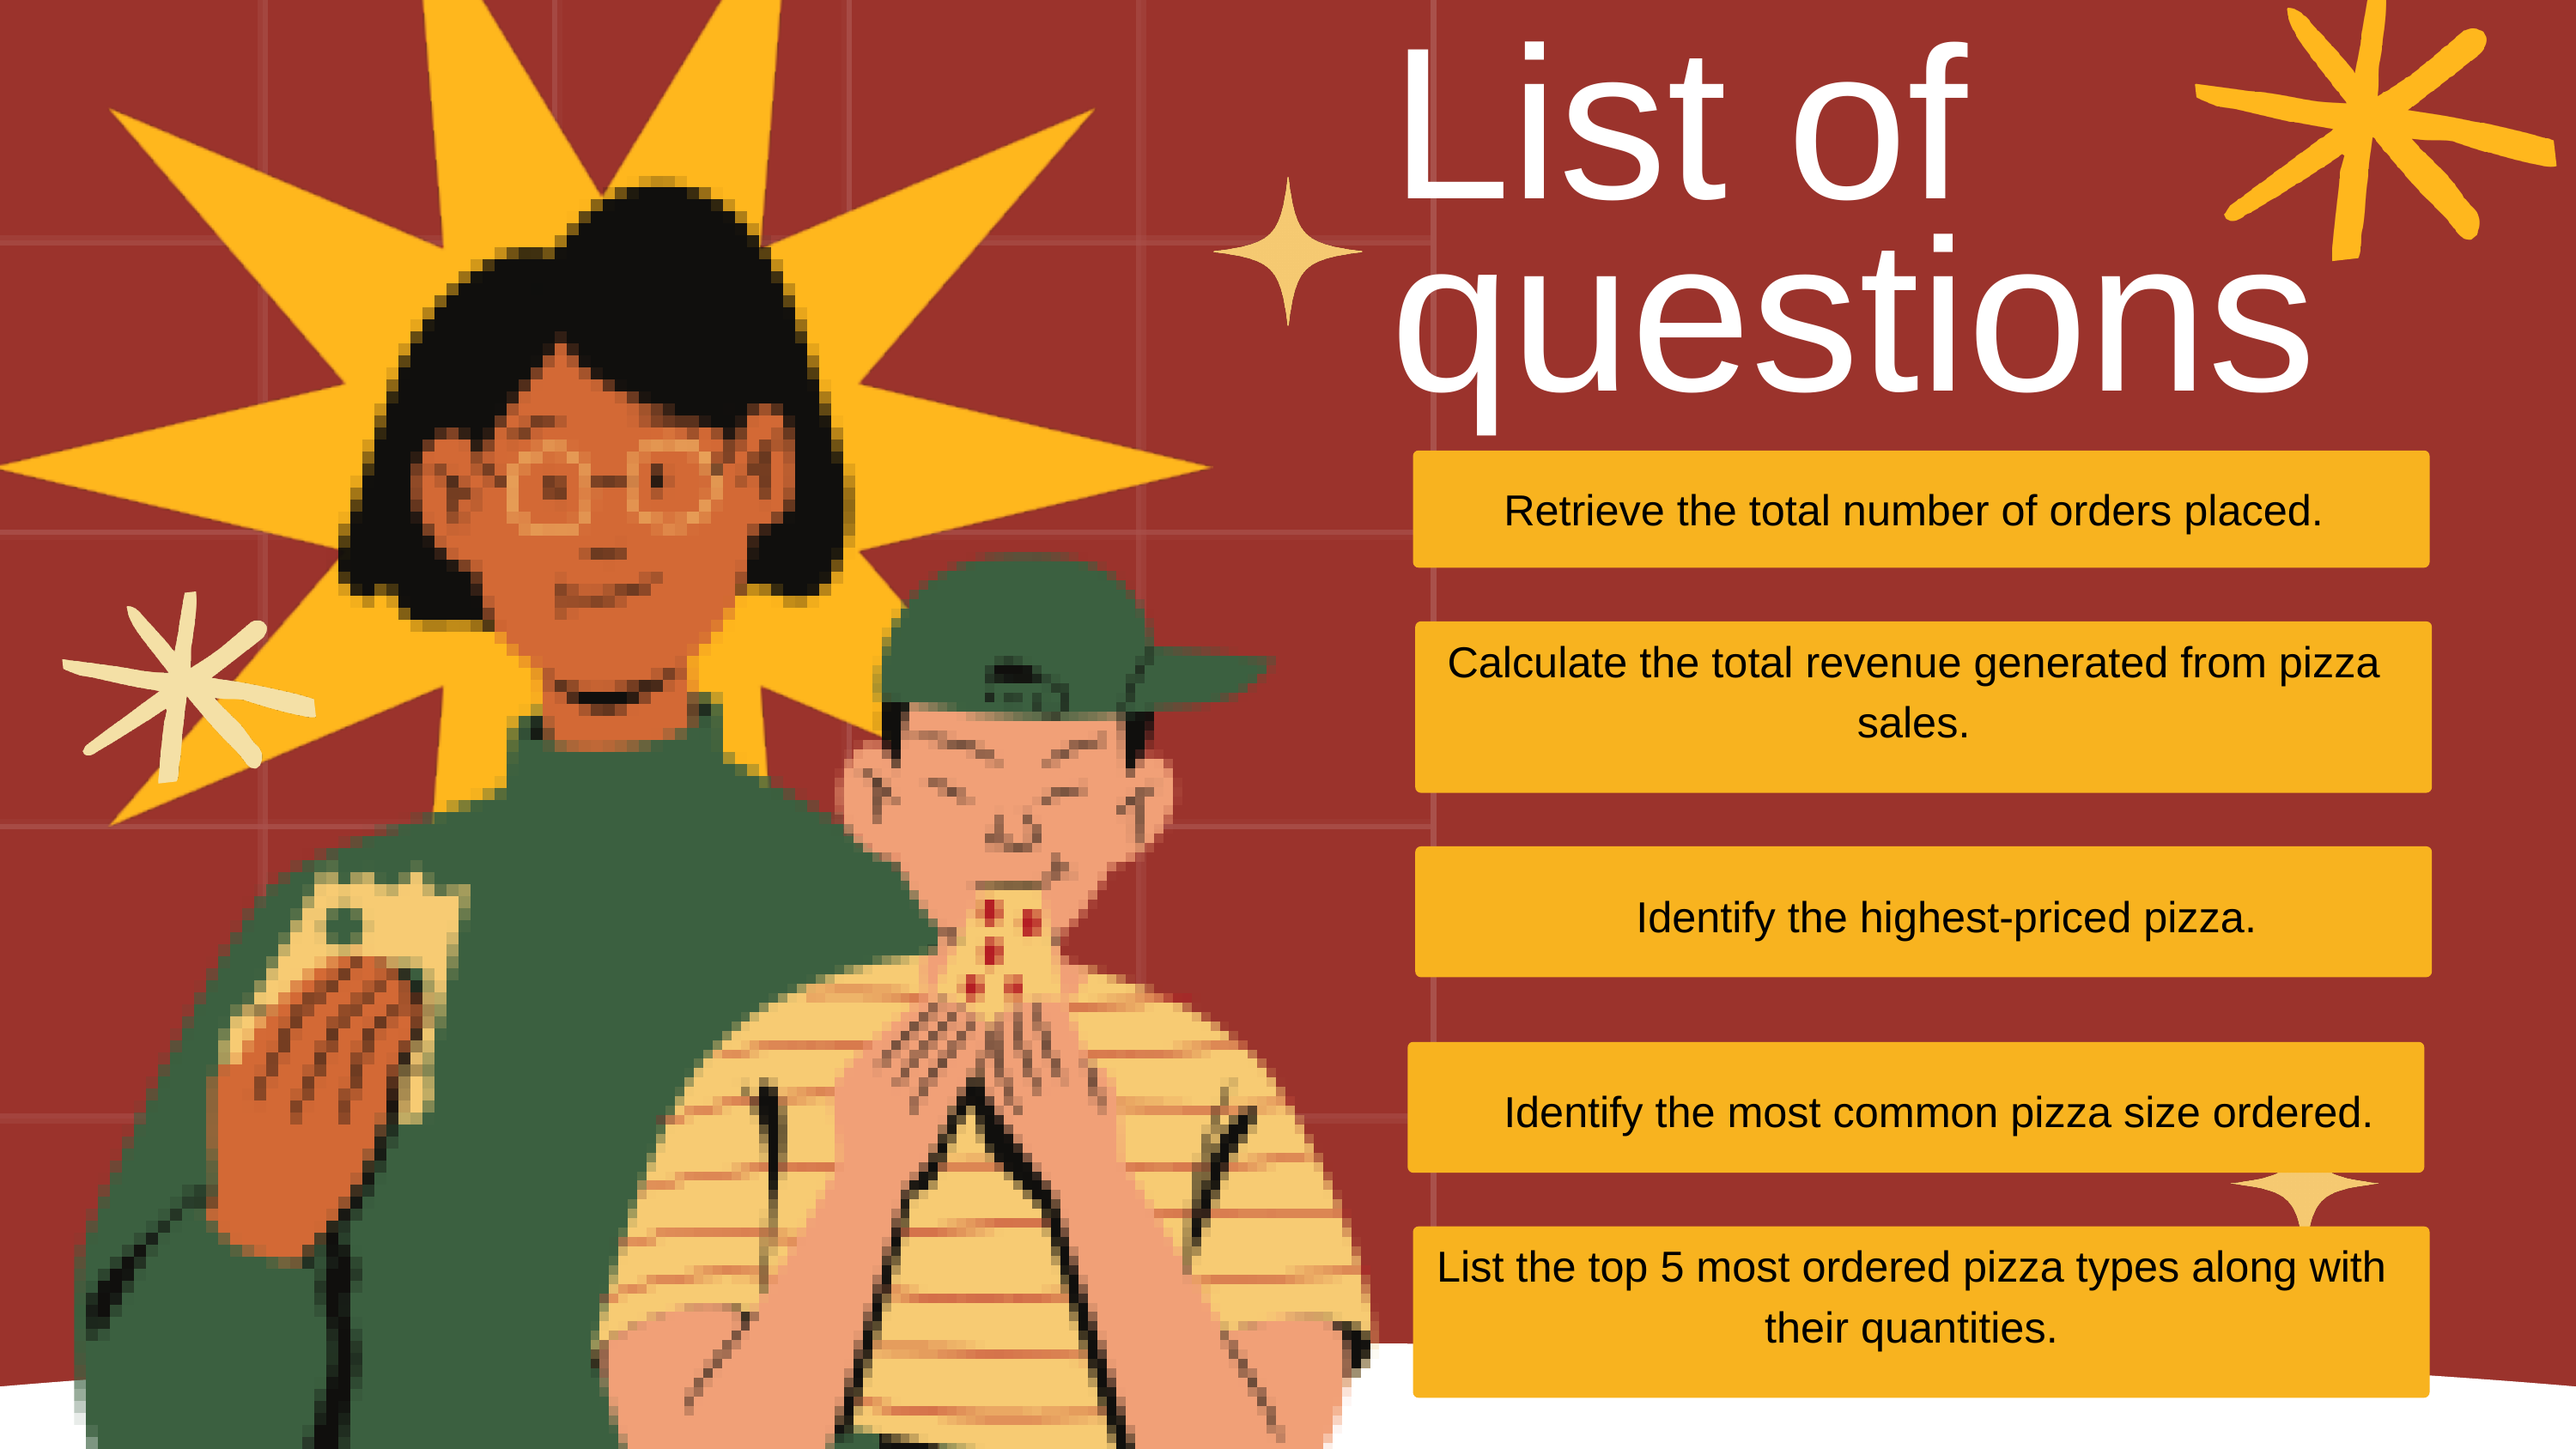

List of questions

Retrieve the total number of orders placed.

Calculate the total revenue generated from pizza sales.

Identify the highest-priced pizza.

Identify the most common pizza size ordered.

List the top 5 most ordered pizza types along with their quantities.